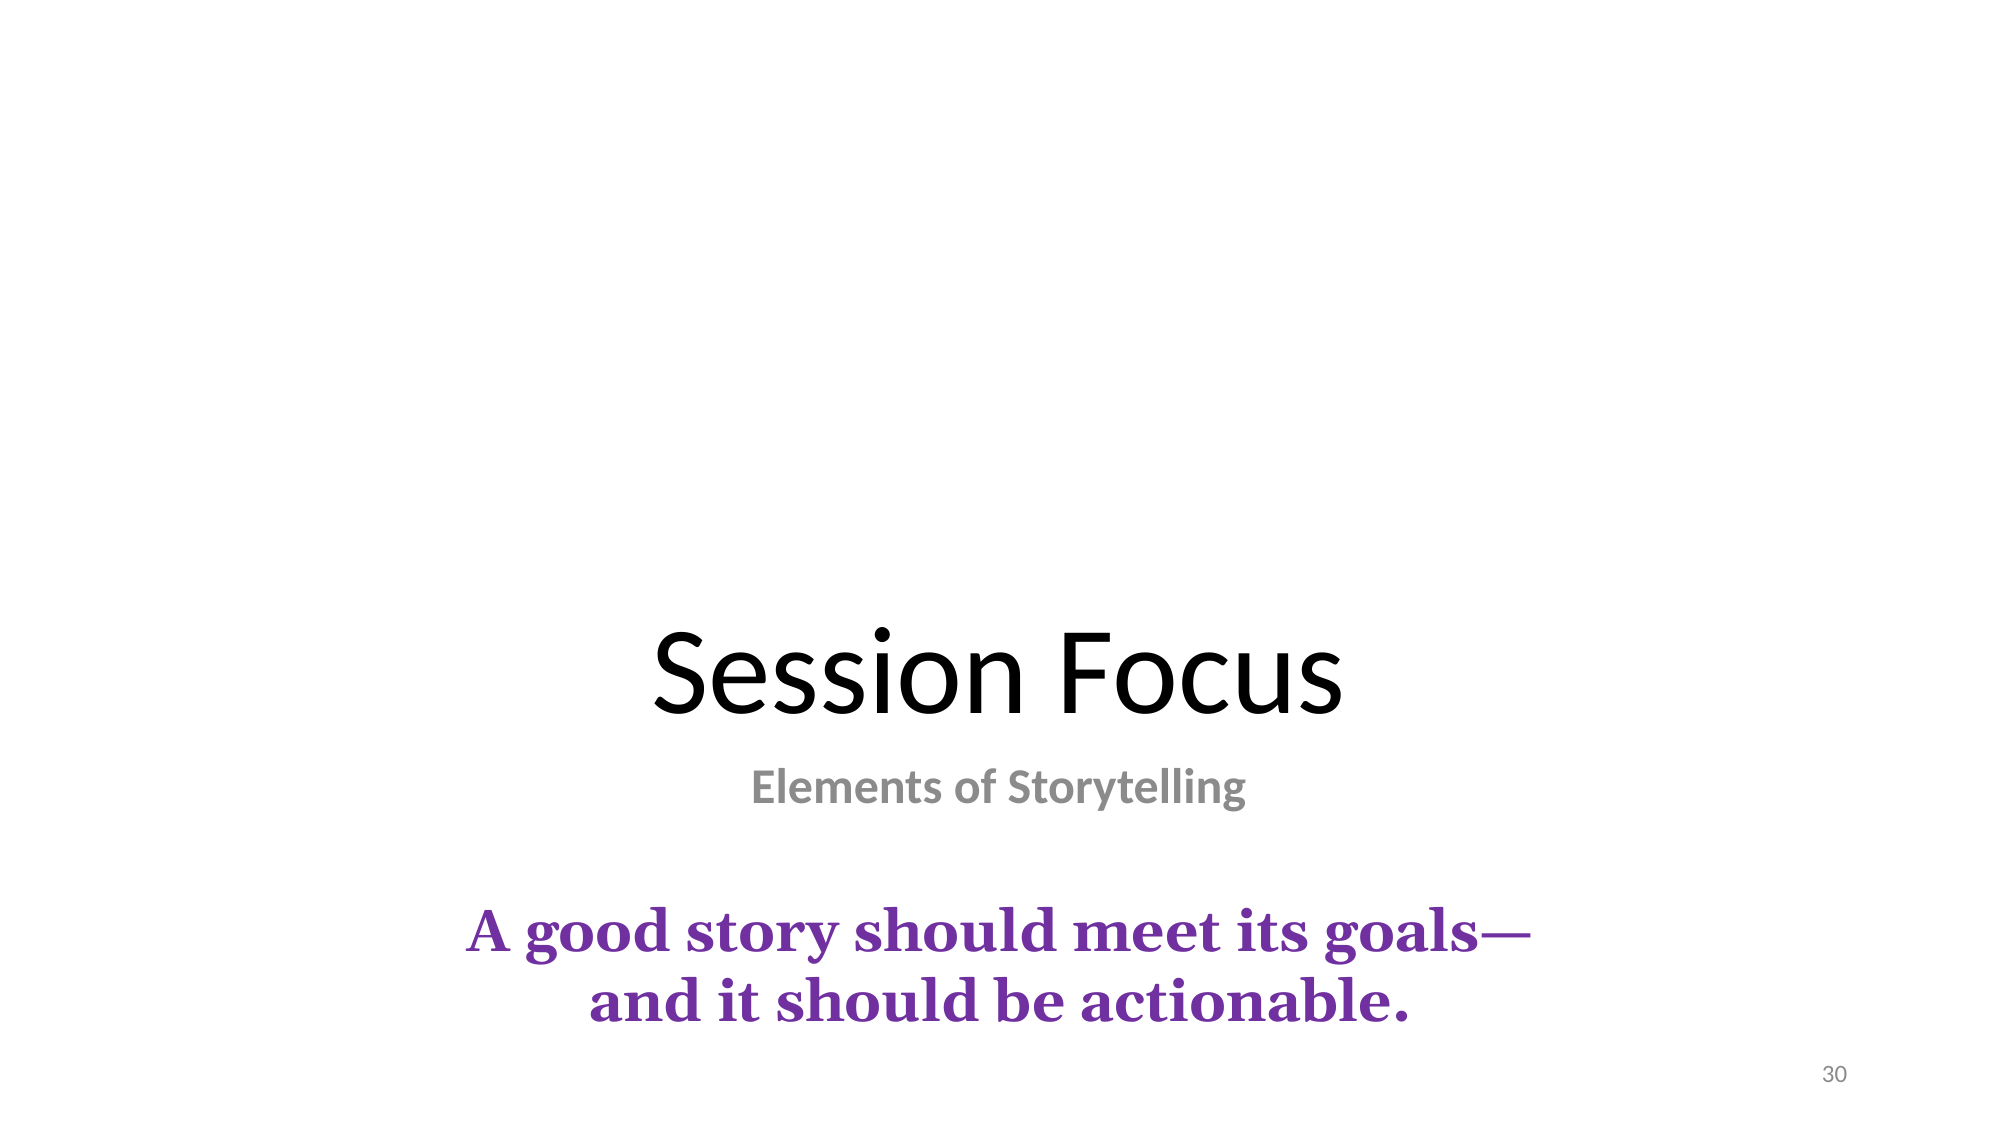

# Session Focus
Elements of Storytelling
A good story should meet its goals—and it should be actionable.
30